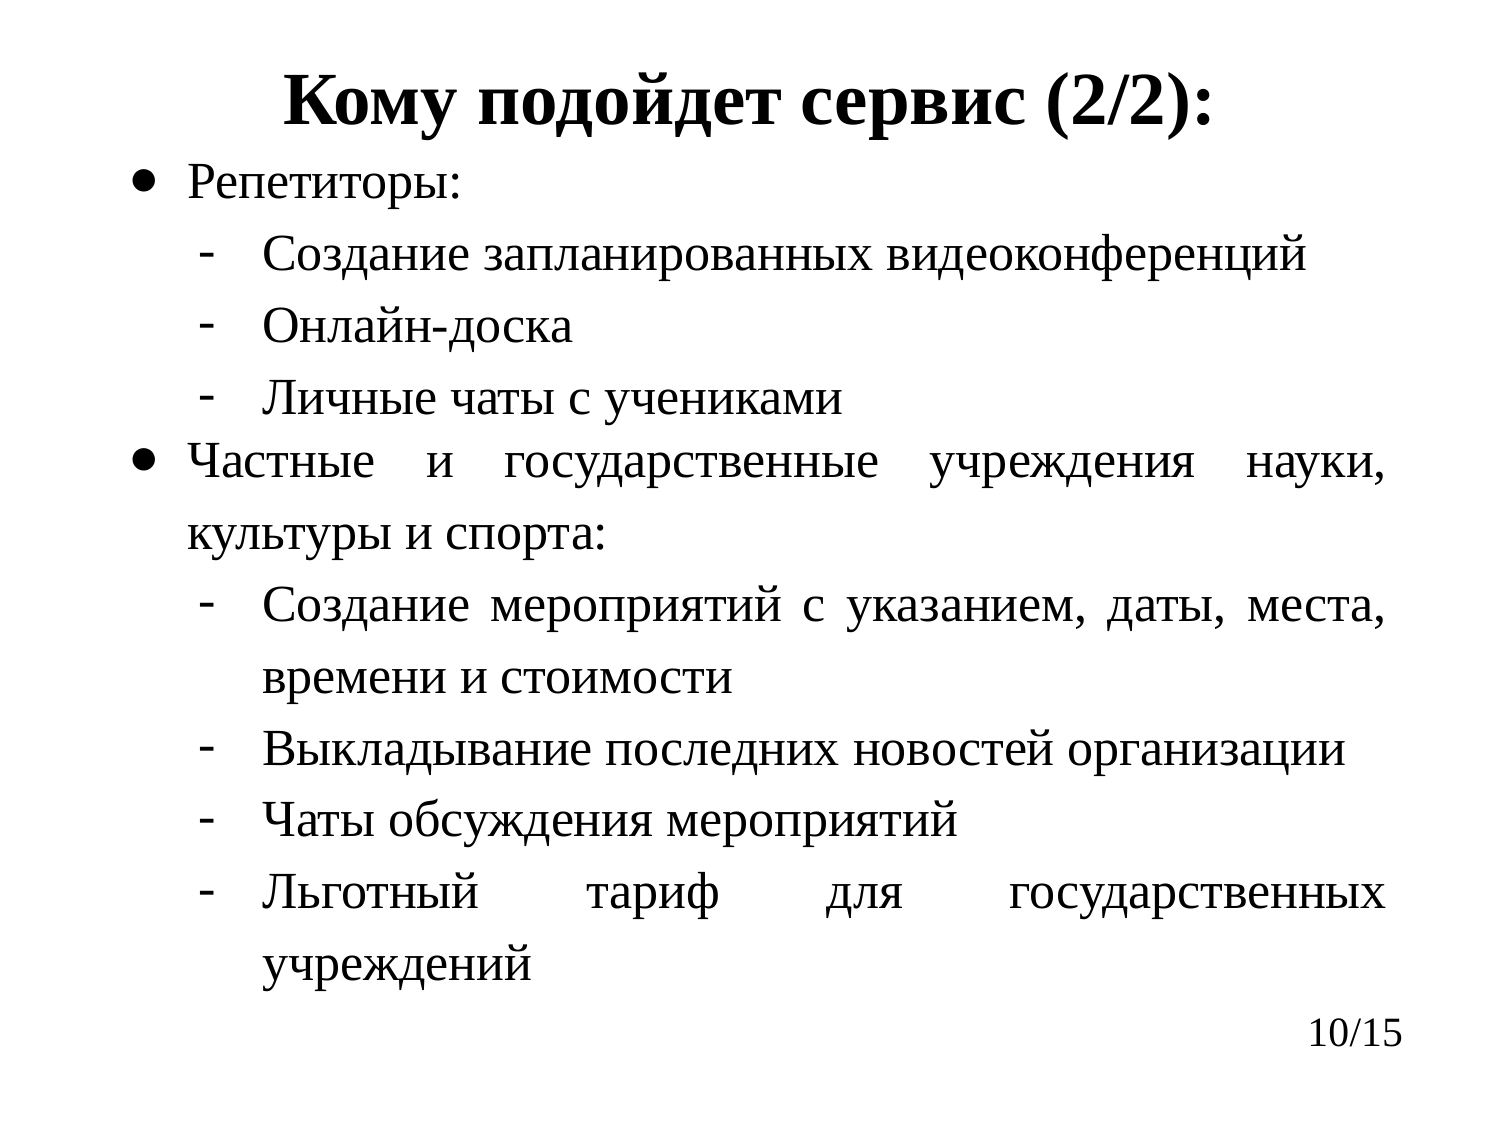

# Кому подойдет сервис (2/2):
Репетиторы:
Создание запланированных видеоконференций
Онлайн-доска
Личные чаты с учениками

Частные и государственные учреждения науки, культуры и спорта:
Создание мероприятий с указанием, даты, места, времени и стоимости
Выкладывание последних новостей организации
Чаты обсуждения мероприятий
Льготный тариф для государственных учреждений

10/15